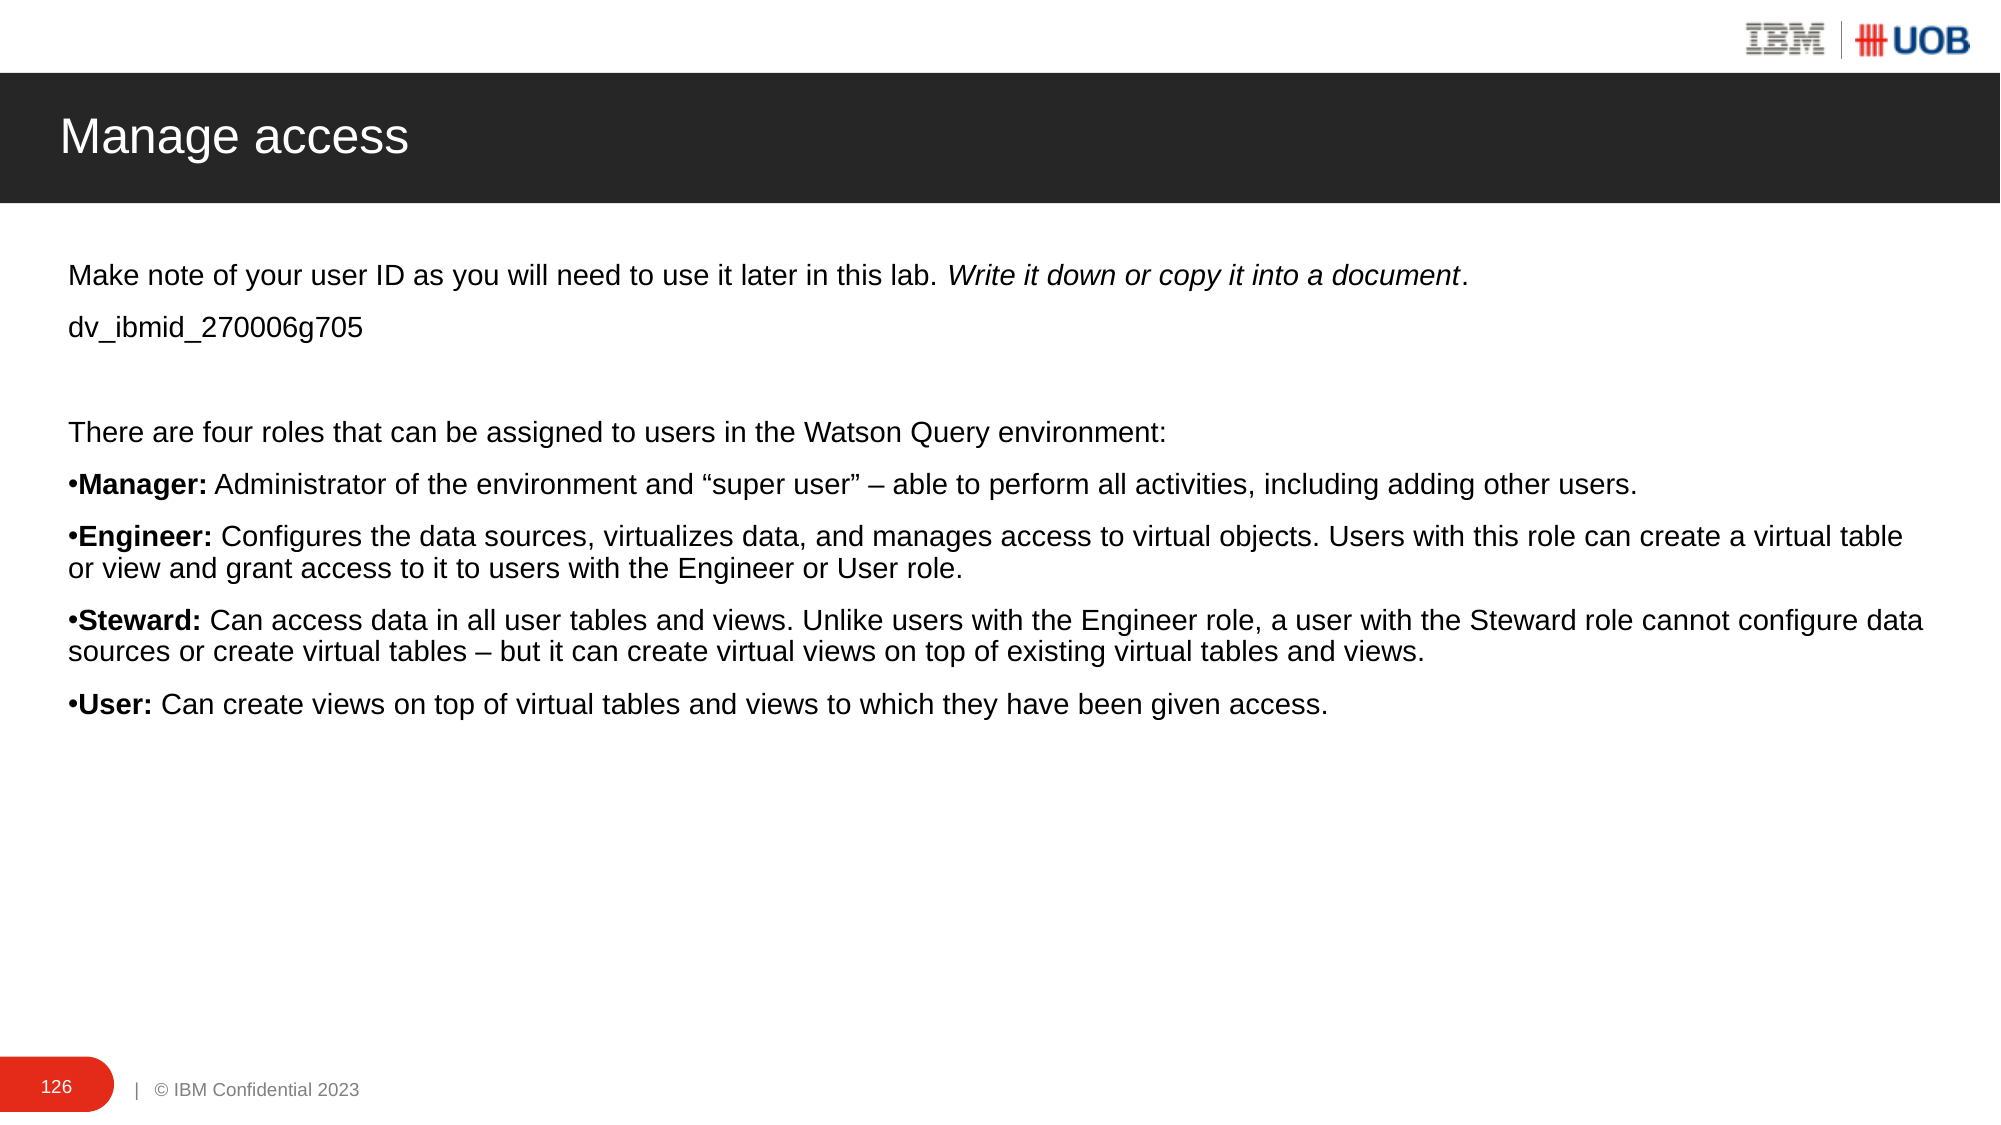

# Manage access
Make note of your user ID as you will need to use it later in this lab. Write it down or copy it into a document.
dv_ibmid_270006g705

There are four roles that can be assigned to users in the Watson Query environment:
Manager: Administrator of the environment and “super user” – able to perform all activities, including adding other users.
Engineer: Configures the data sources, virtualizes data, and manages access to virtual objects. Users with this role can create a virtual table or view and grant access to it to users with the Engineer or User role.
Steward: Can access data in all user tables and views. Unlike users with the Engineer role, a user with the Steward role cannot configure data sources or create virtual tables – but it can create virtual views on top of existing virtual tables and views.
User: Can create views on top of virtual tables and views to which they have been given access.